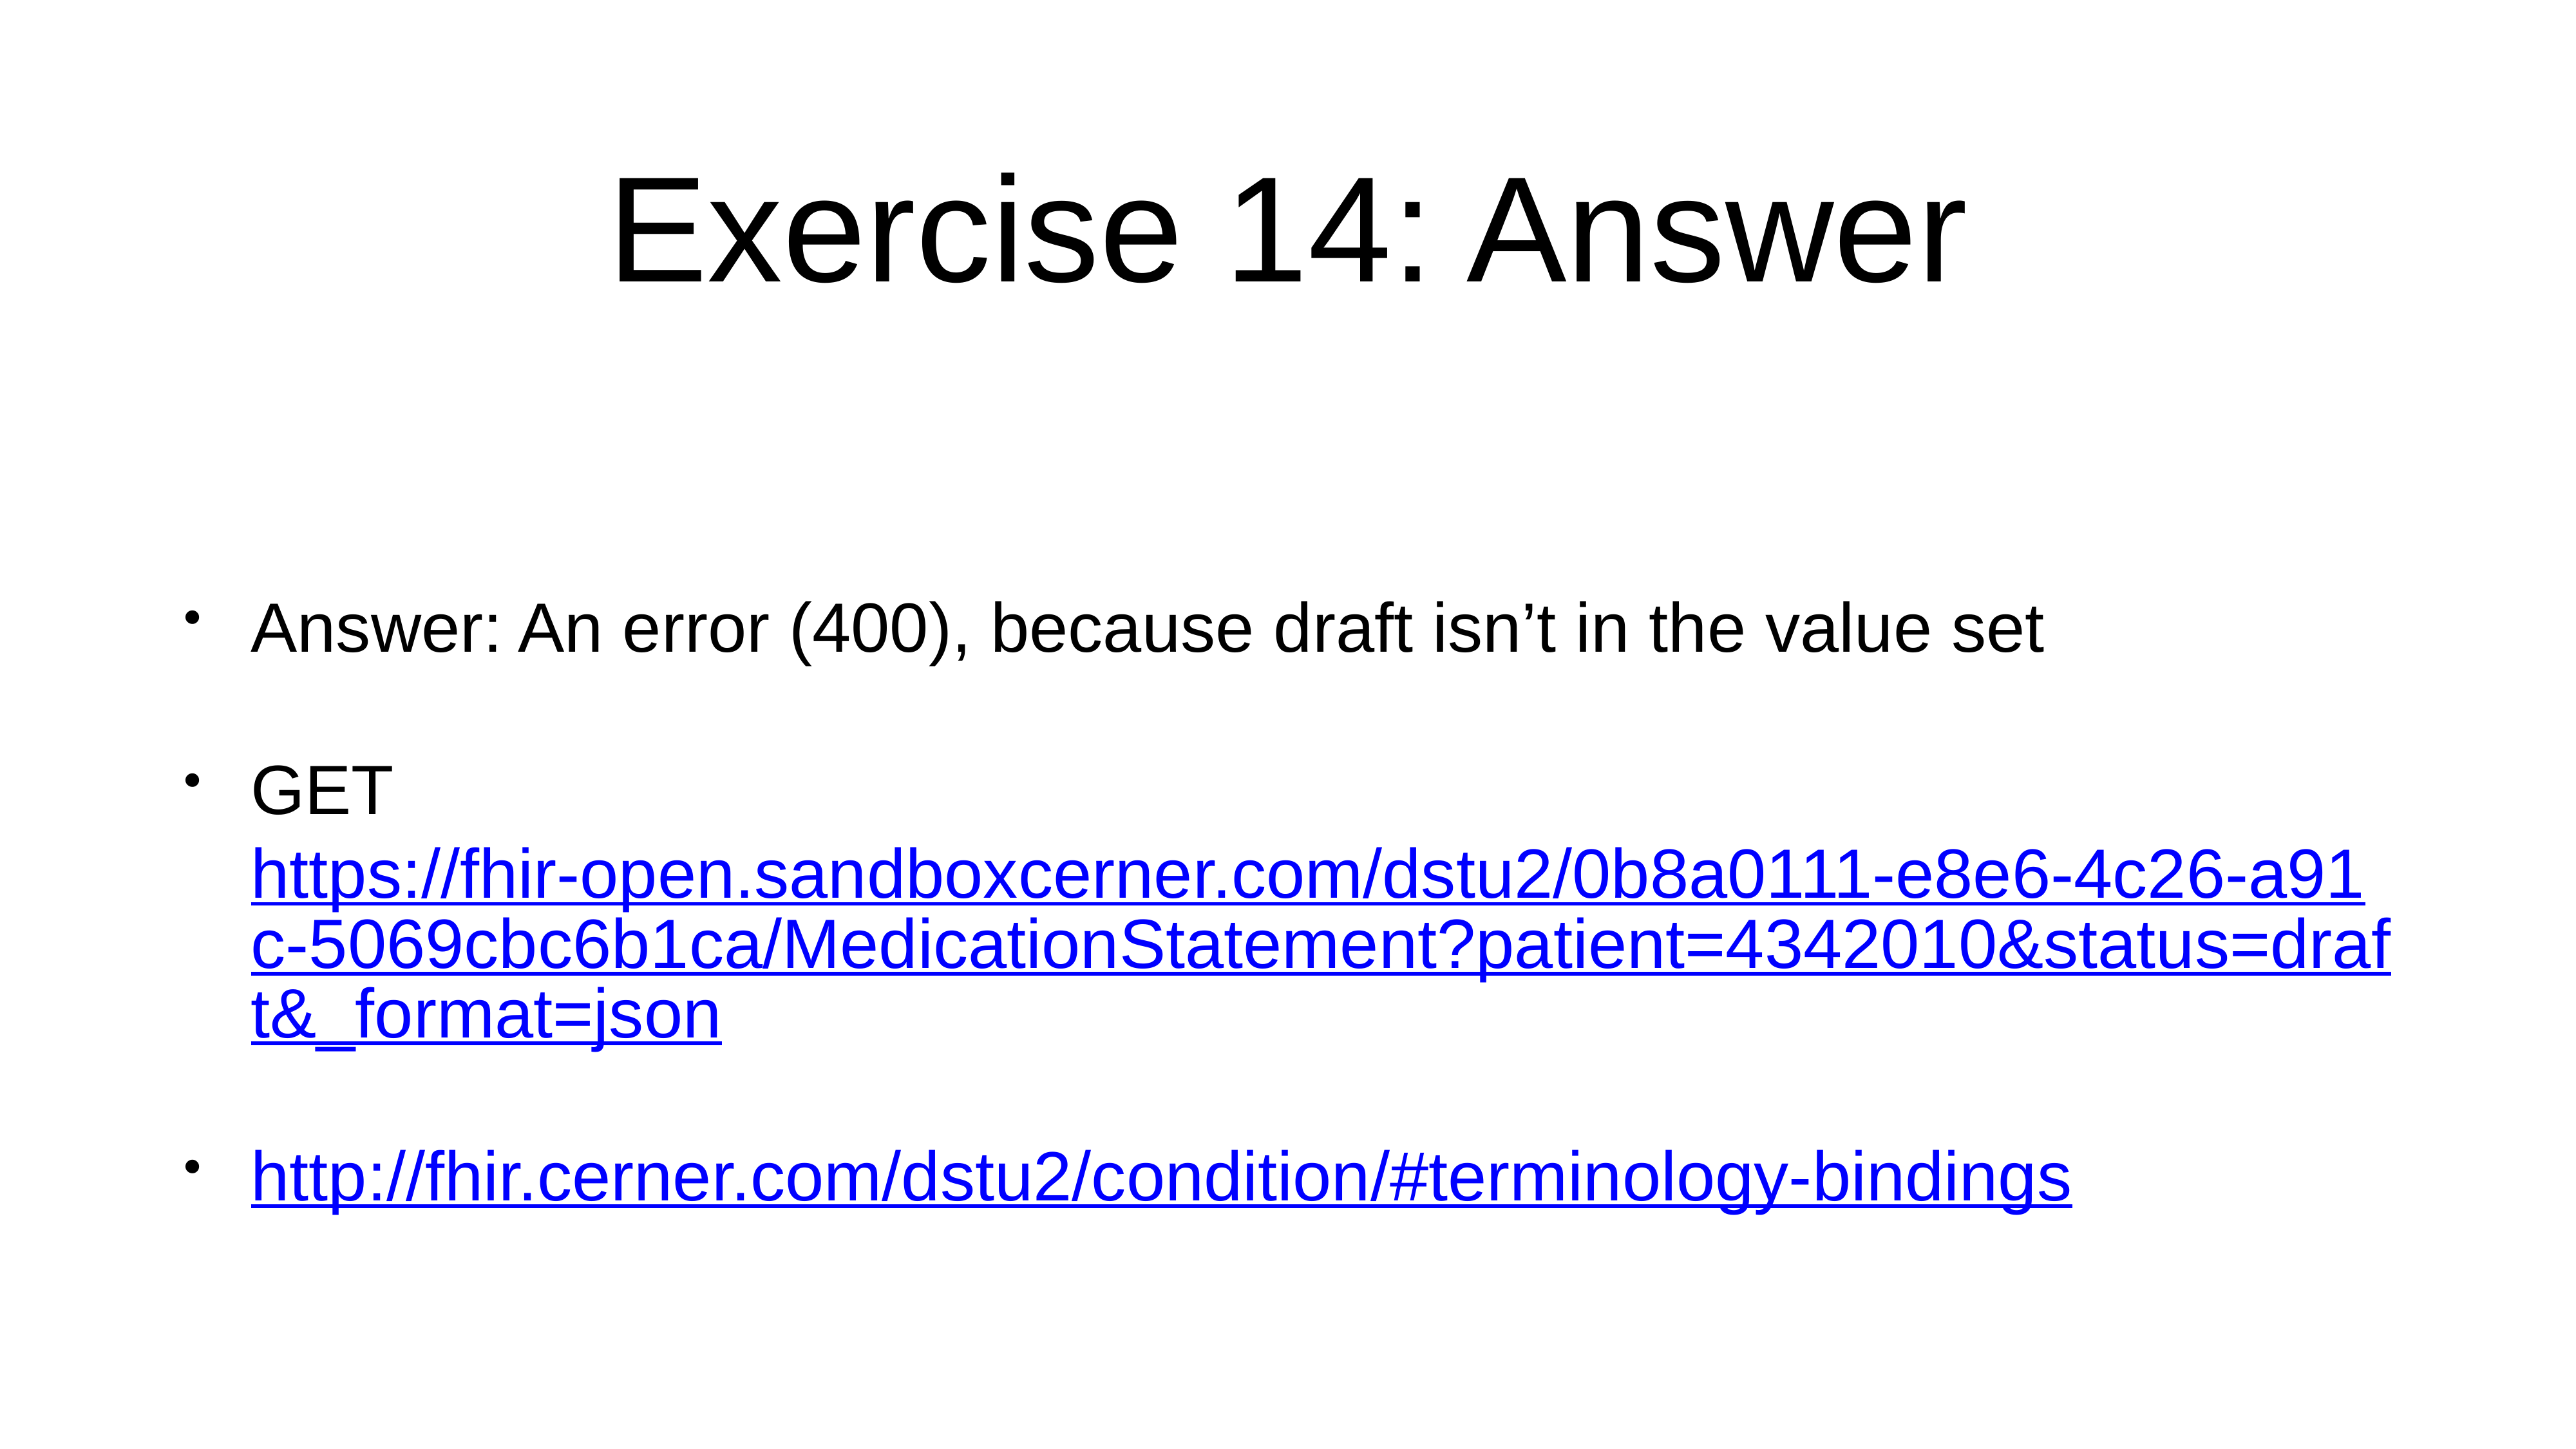

# Exercise 14: Answer
Answer: An error (400), because draft isn’t in the value set
GET https://fhir-open.sandboxcerner.com/dstu2/0b8a0111-e8e6-4c26-a91c-5069cbc6b1ca/MedicationStatement?patient=4342010&status=draft&_format=json
http://fhir.cerner.com/dstu2/condition/#terminology-bindings